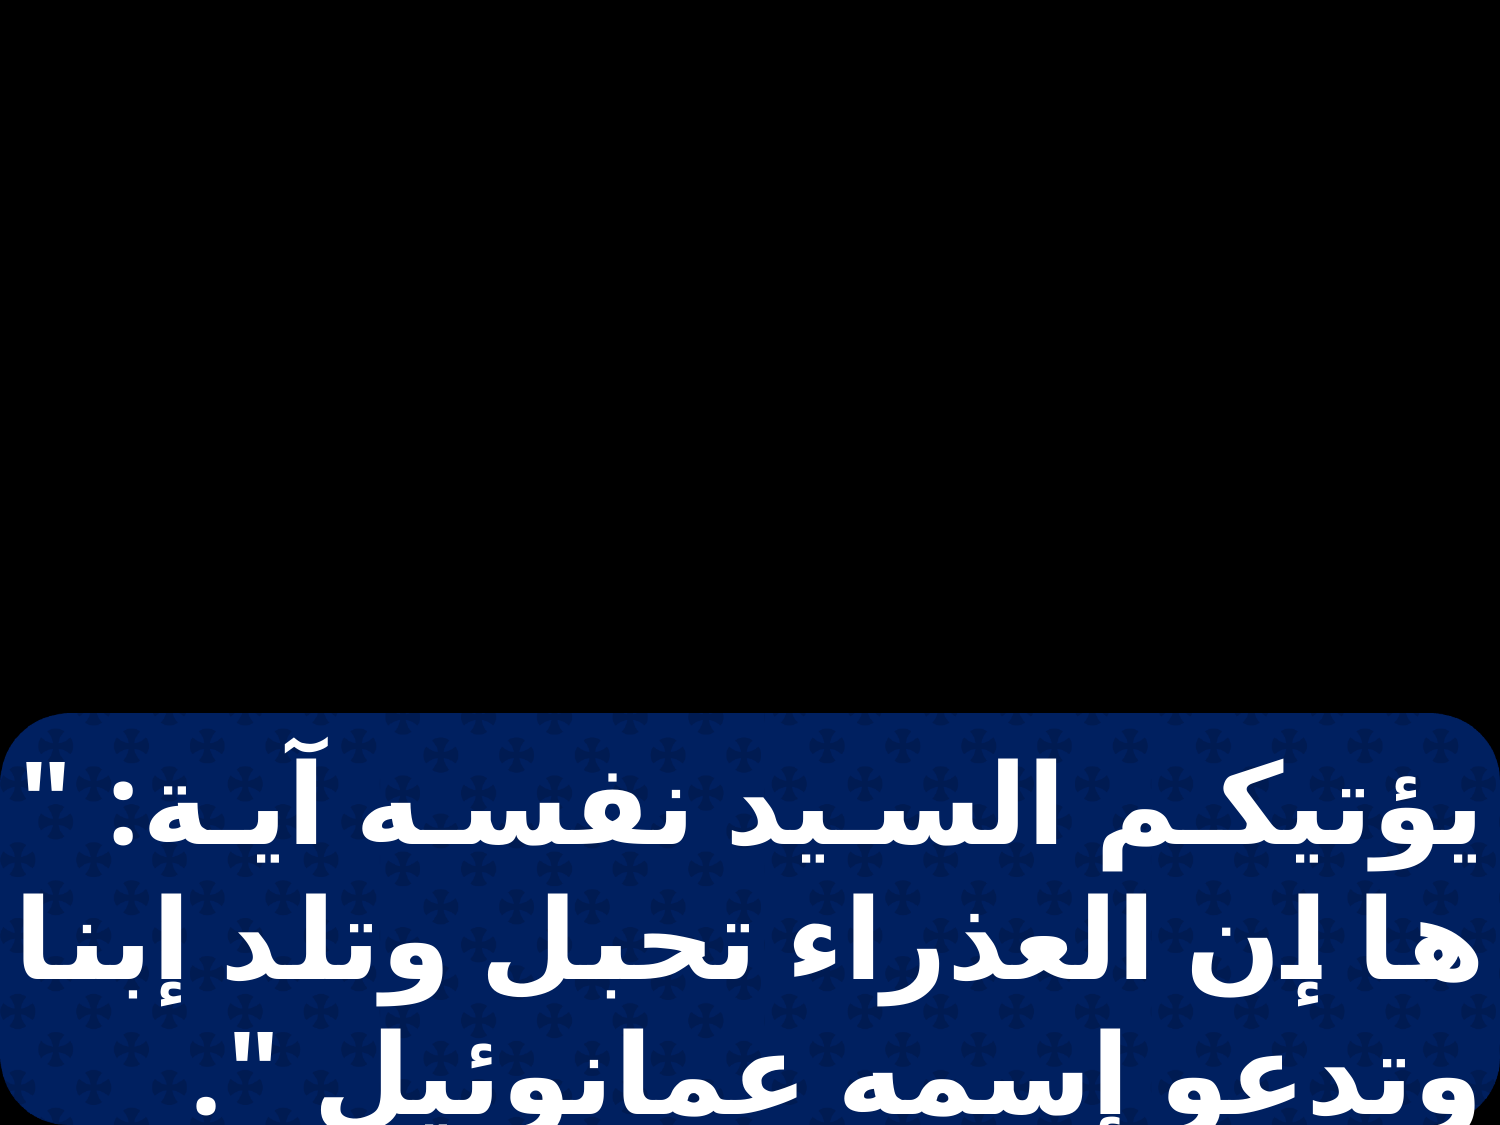

يؤتيكم السيد نفسه آية: " ها إن العذراء تحبل وتلد إبنا وتدعو إسمه عمانوئيل ".